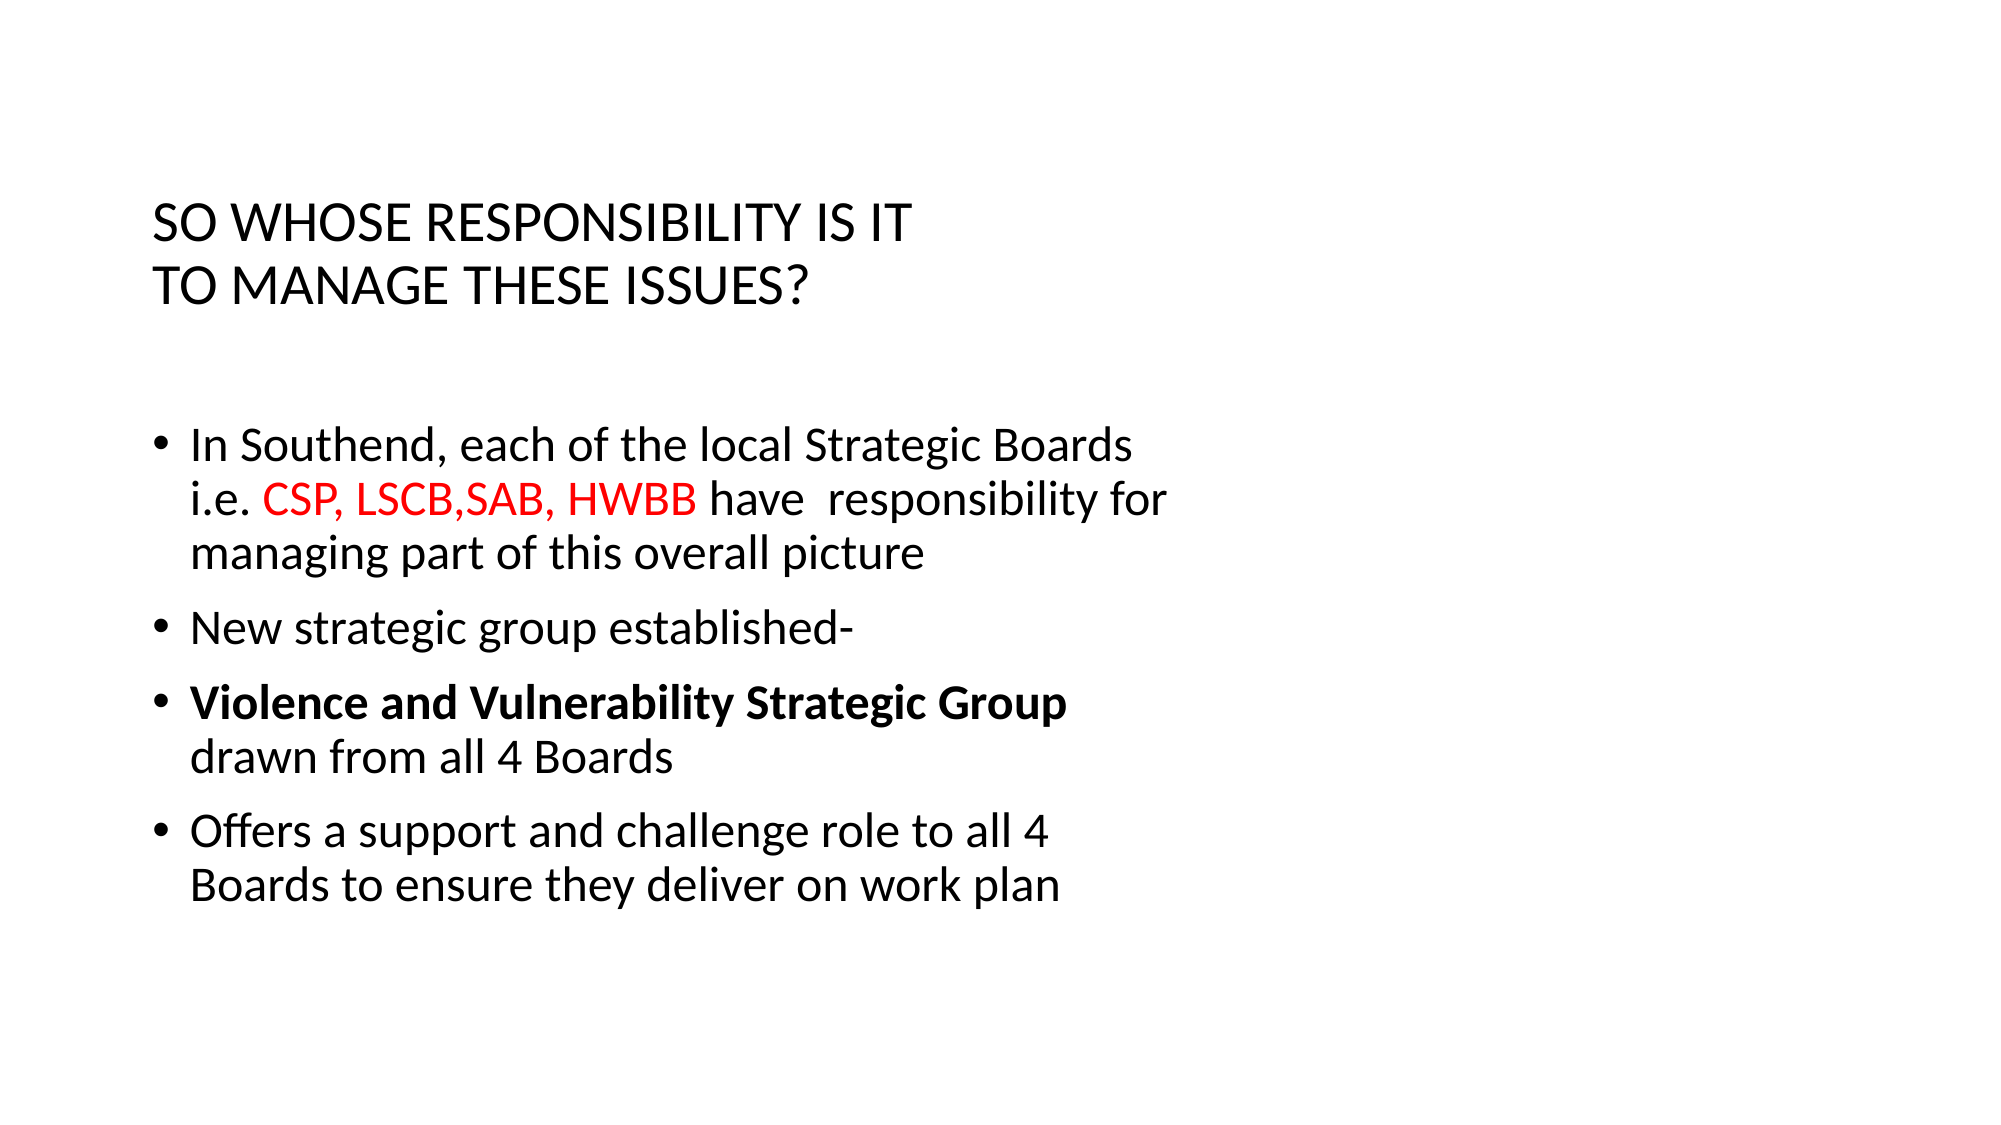

# SO WHOSE RESPONSIBILITY IS IT TO MANAGE THESE ISSUES?
In Southend, each of the local Strategic Boards i.e. CSP, LSCB,SAB, HWBB have  responsibility for managing part of this overall picture
New strategic group established-
Violence and Vulnerability Strategic Group drawn from all 4 Boards
Offers a support and challenge role to all 4 Boards to ensure they deliver on work plan